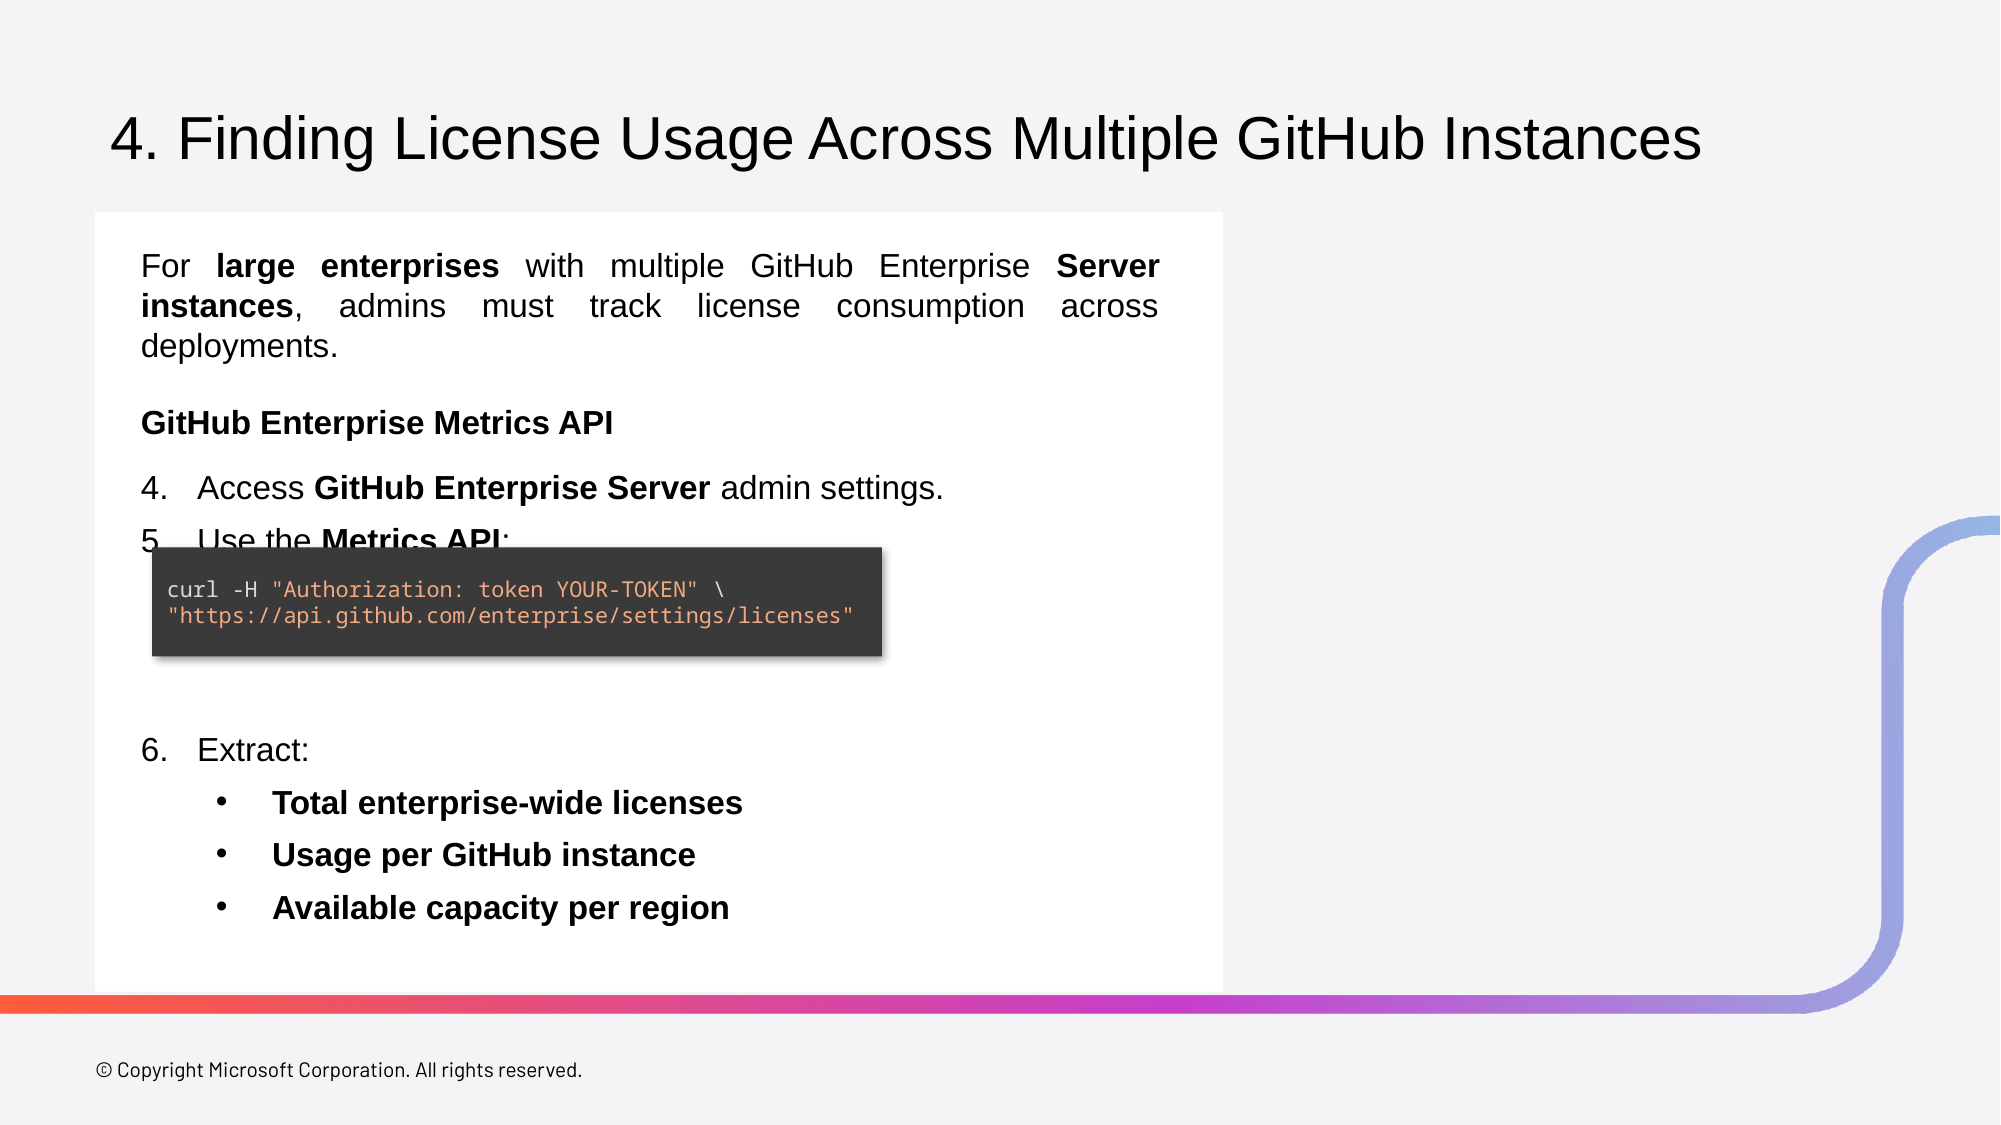

# 4. Finding License Usage Across Multiple GitHub Instances

For large enterprises with multiple GitHub Enterprise Server instances, admins must track license consumption across deployments.
GitHub Enterprise Metrics API
Access GitHub Enterprise Server admin settings.
Use the Metrics API:

Extract:
Total enterprise-wide licenses
Usage per GitHub instance
Available capacity per region
curl -H "Authorization: token YOUR-TOKEN" \
"https://api.github.com/enterprise/settings/licenses"
© Copyright Microsoft Corporation. All rights reserved.